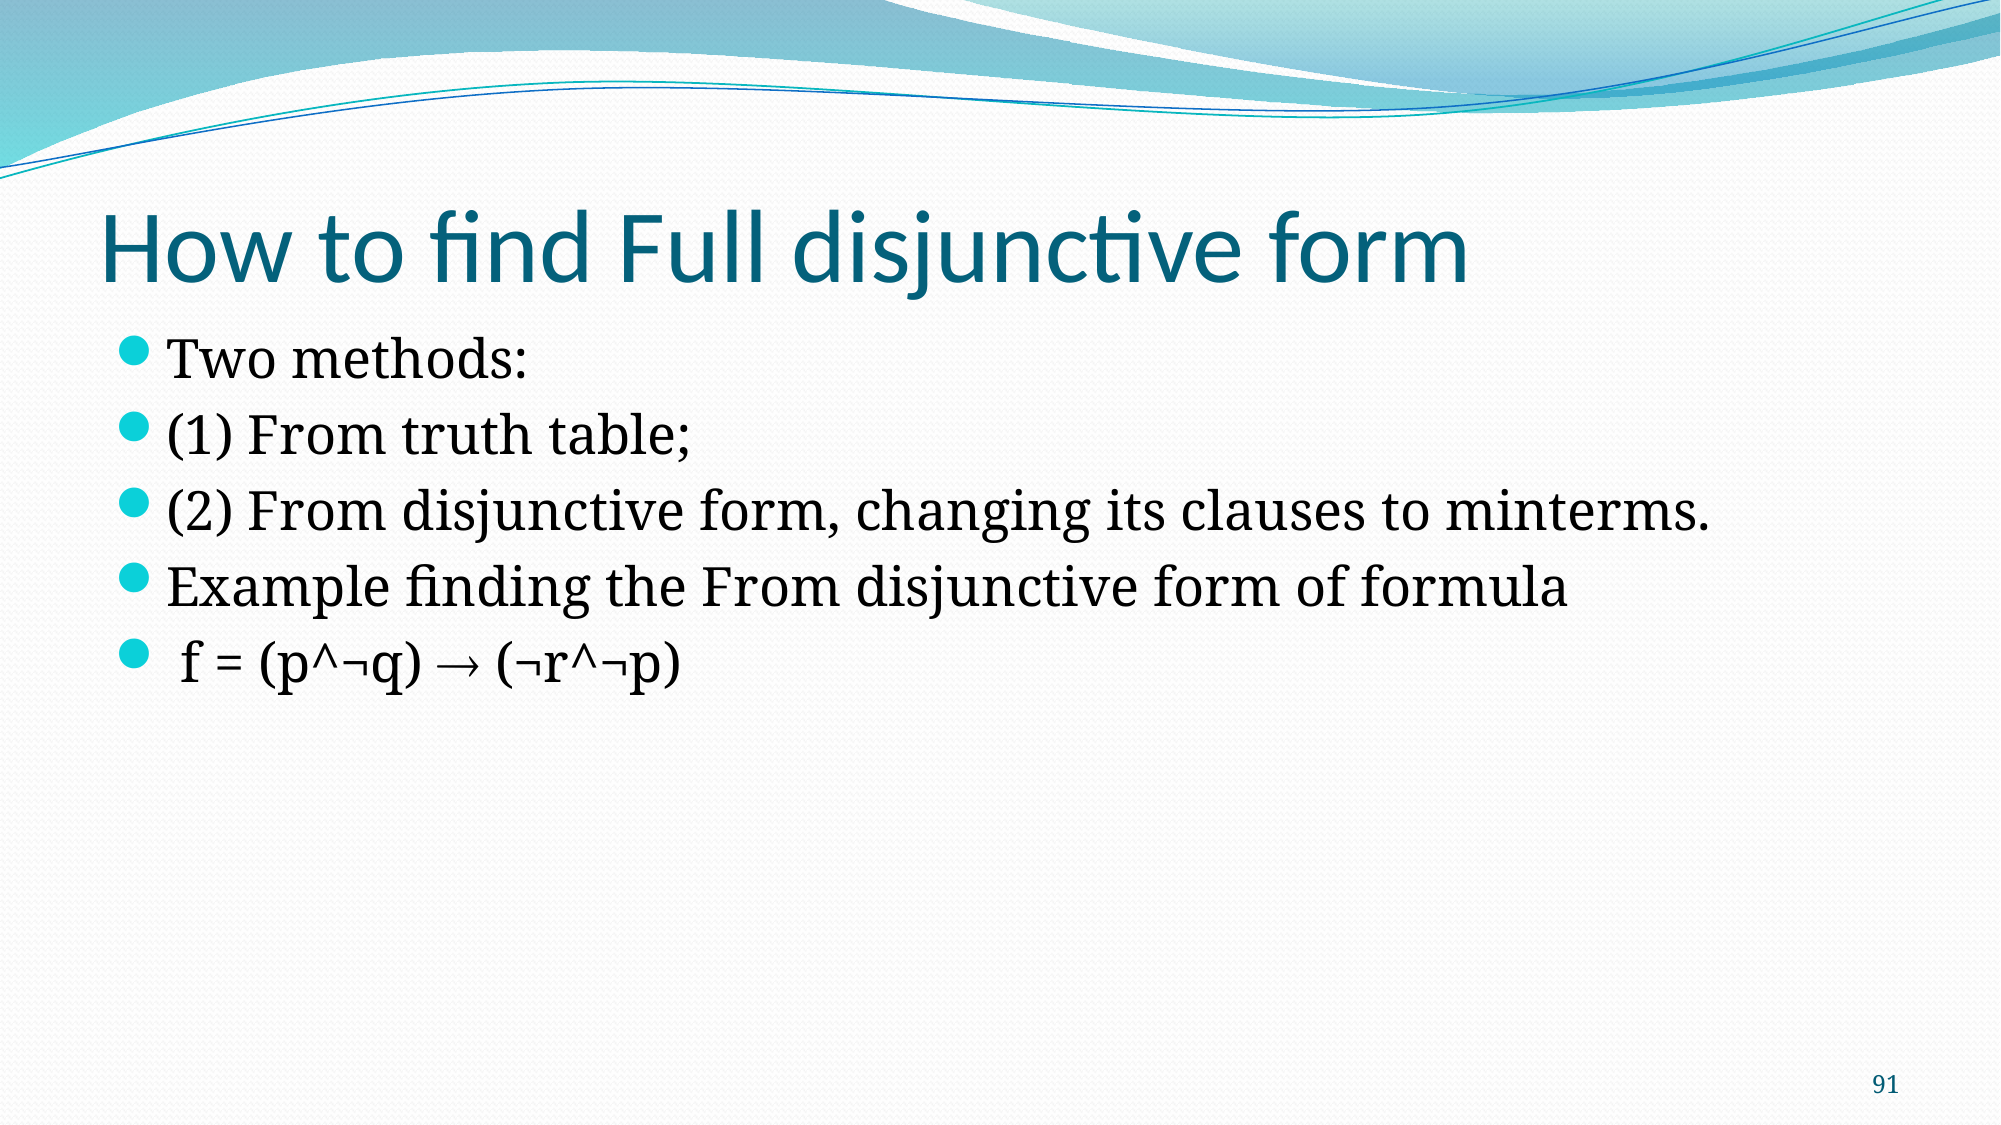

# How to find Full disjunctive form
Two methods:
(1) From truth table;
(2) From disjunctive form, changing its clauses to minterms.
Example finding the From disjunctive form of formula
 f = (p^¬q) → (¬r^¬p)
91